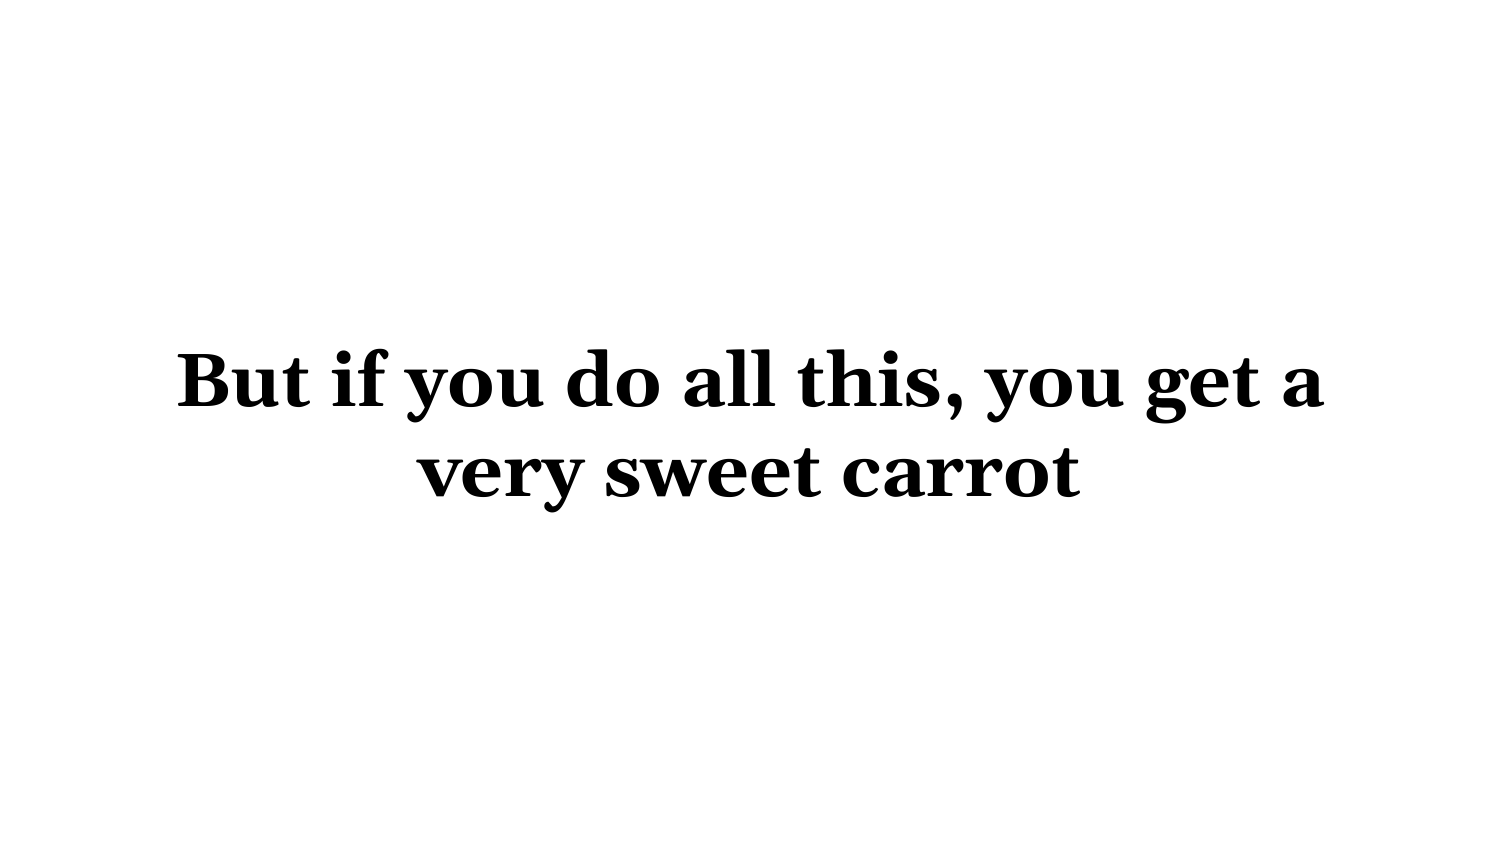

# But if you do all this, you get a very sweet carrot